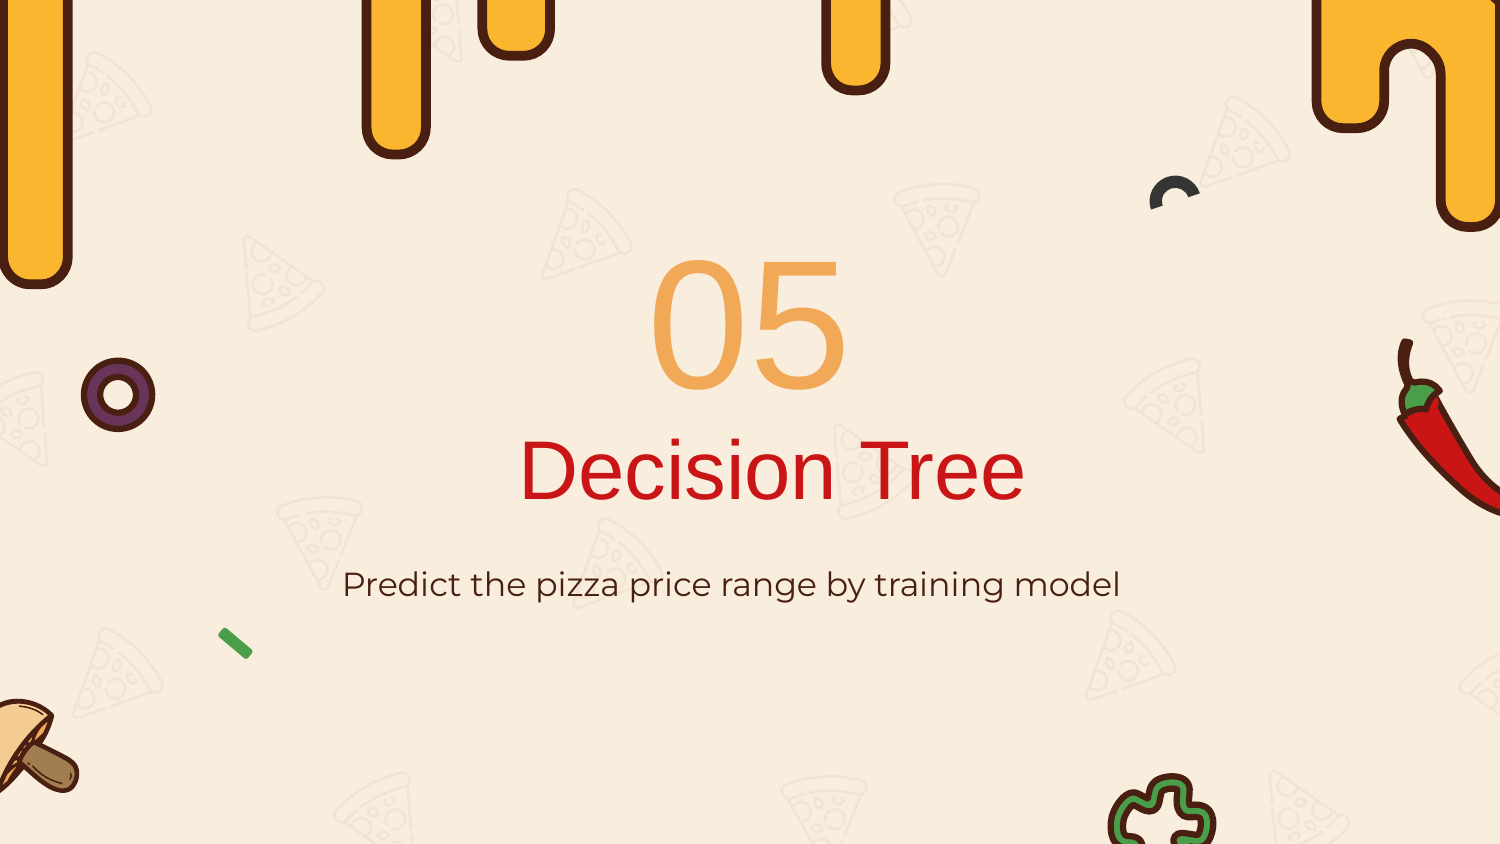

05
# Decision Tree
Predict the pizza price range by training model